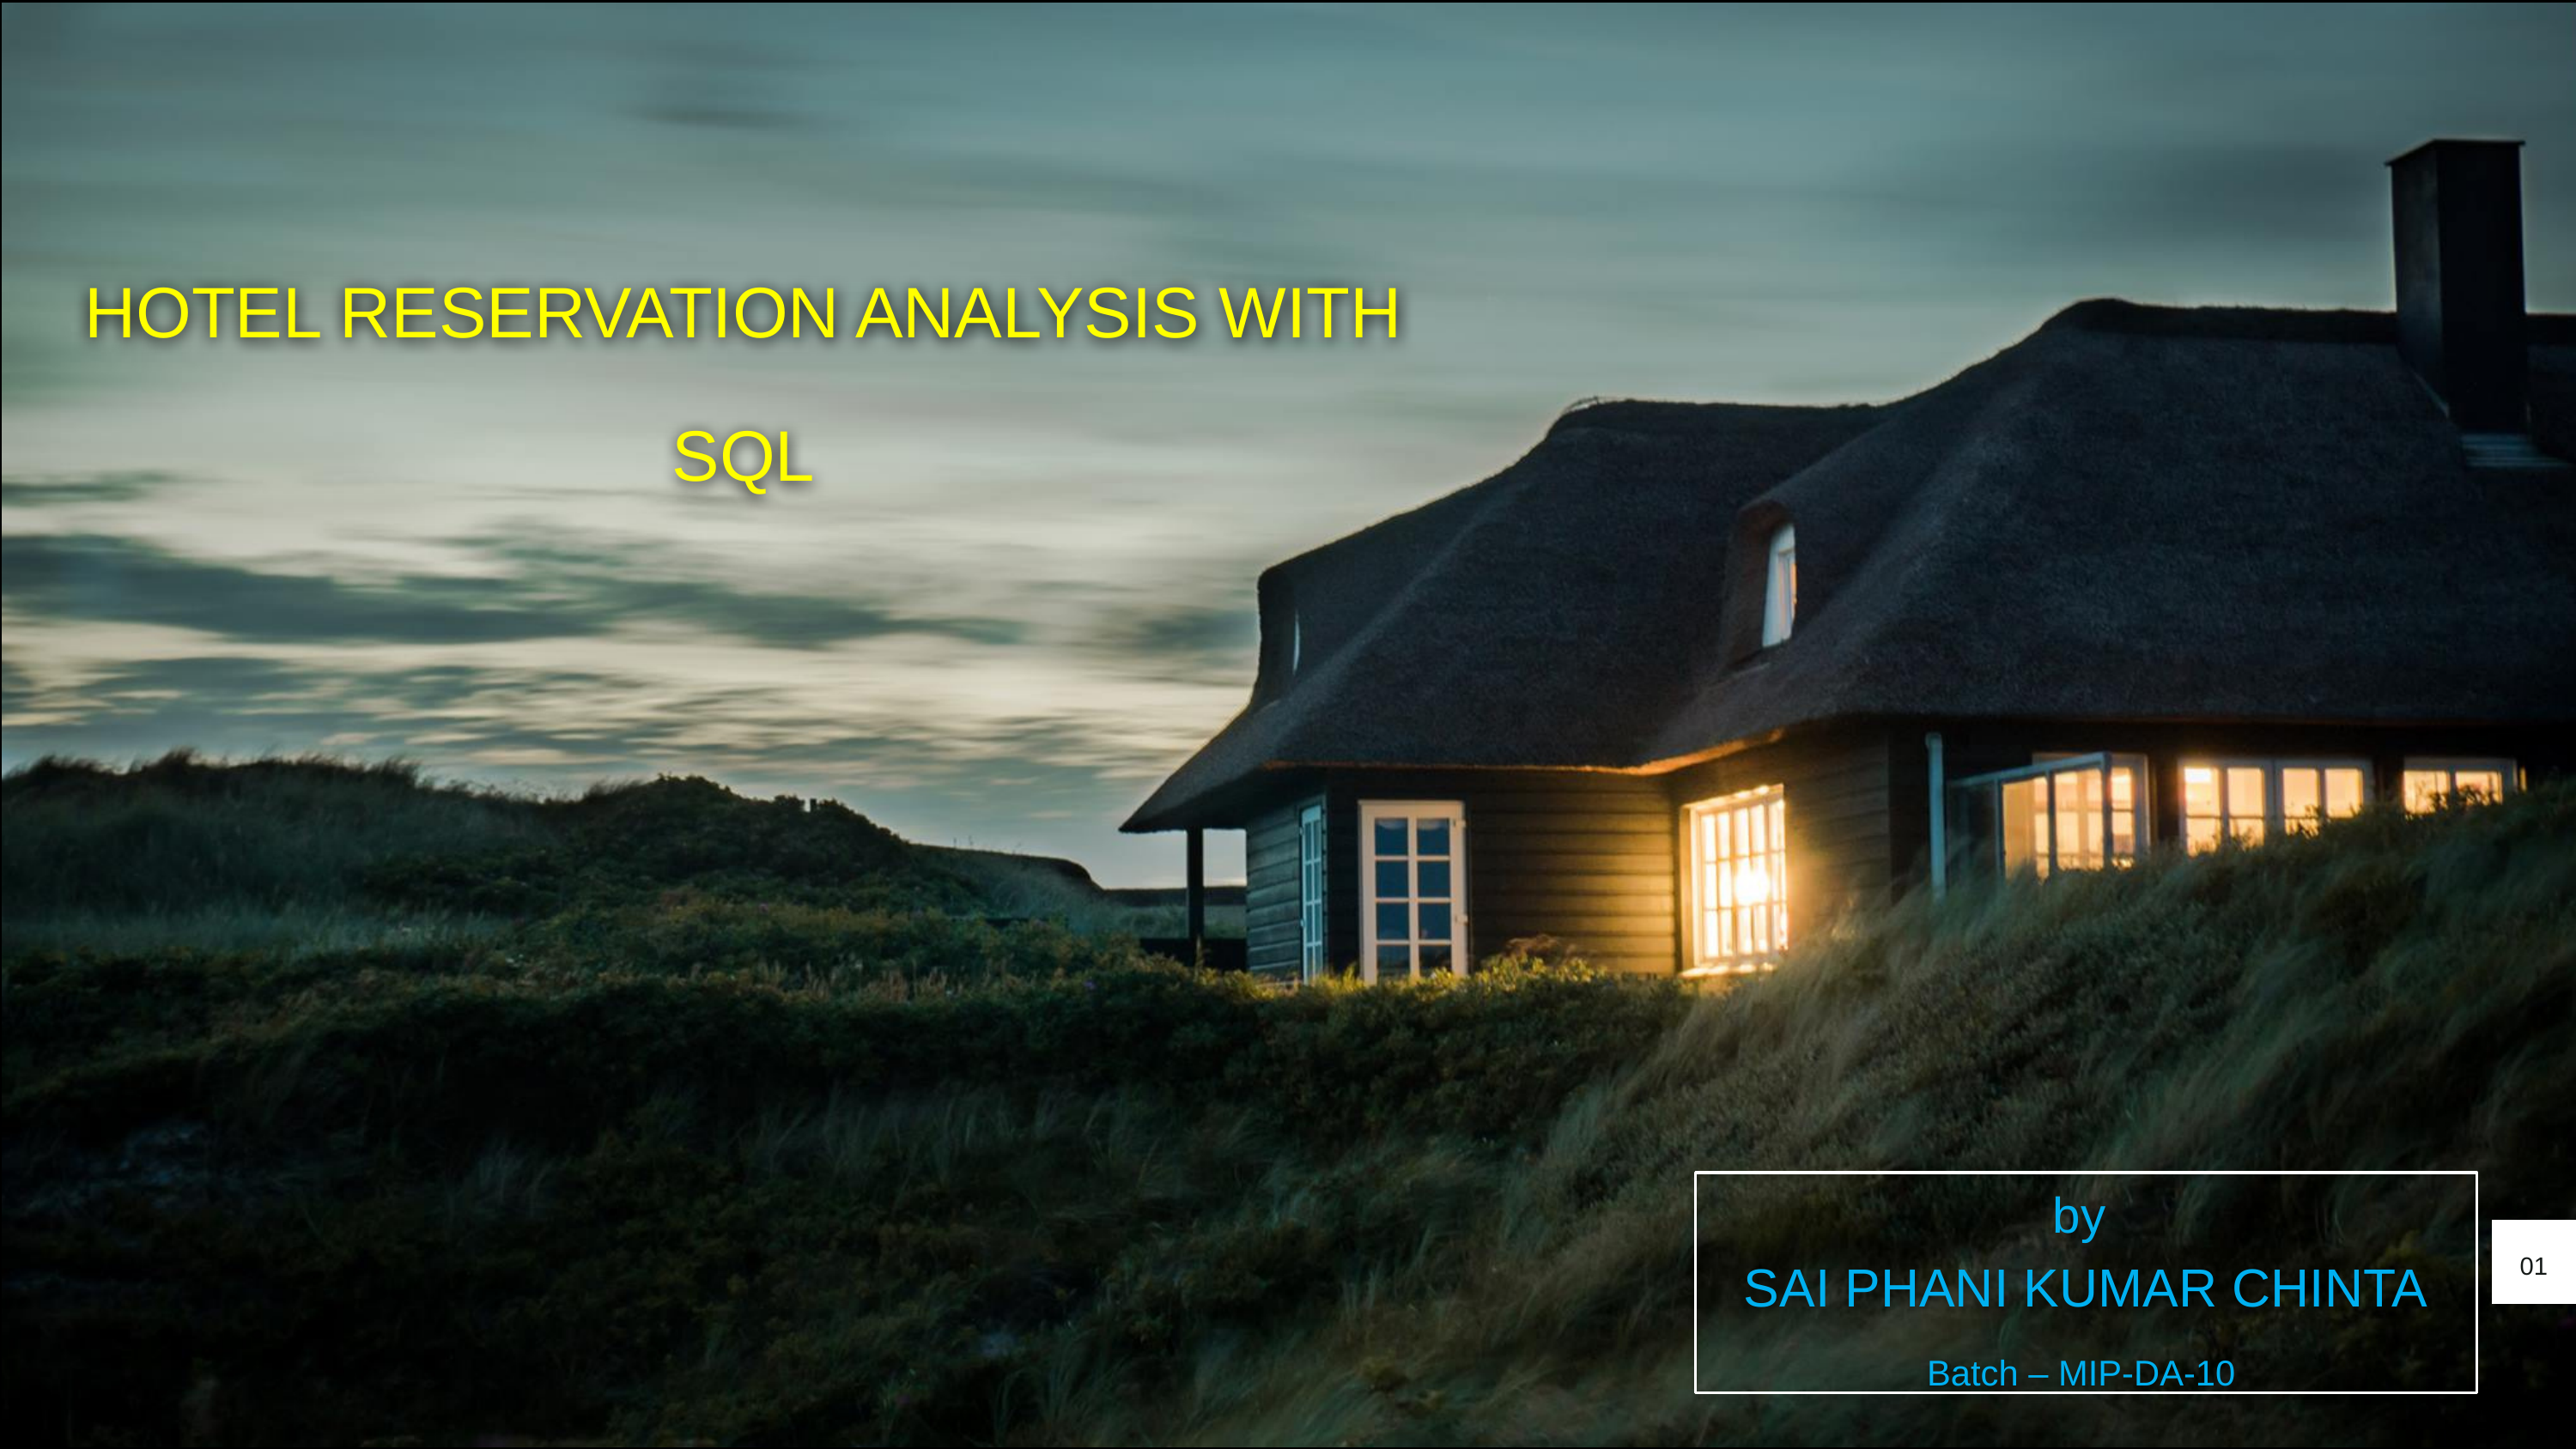

HOTEL RESERVATION ANALYSIS WITH SQL
by
SAI PHANI KUMAR CHINTA
Batch – MIP-DA-10

01